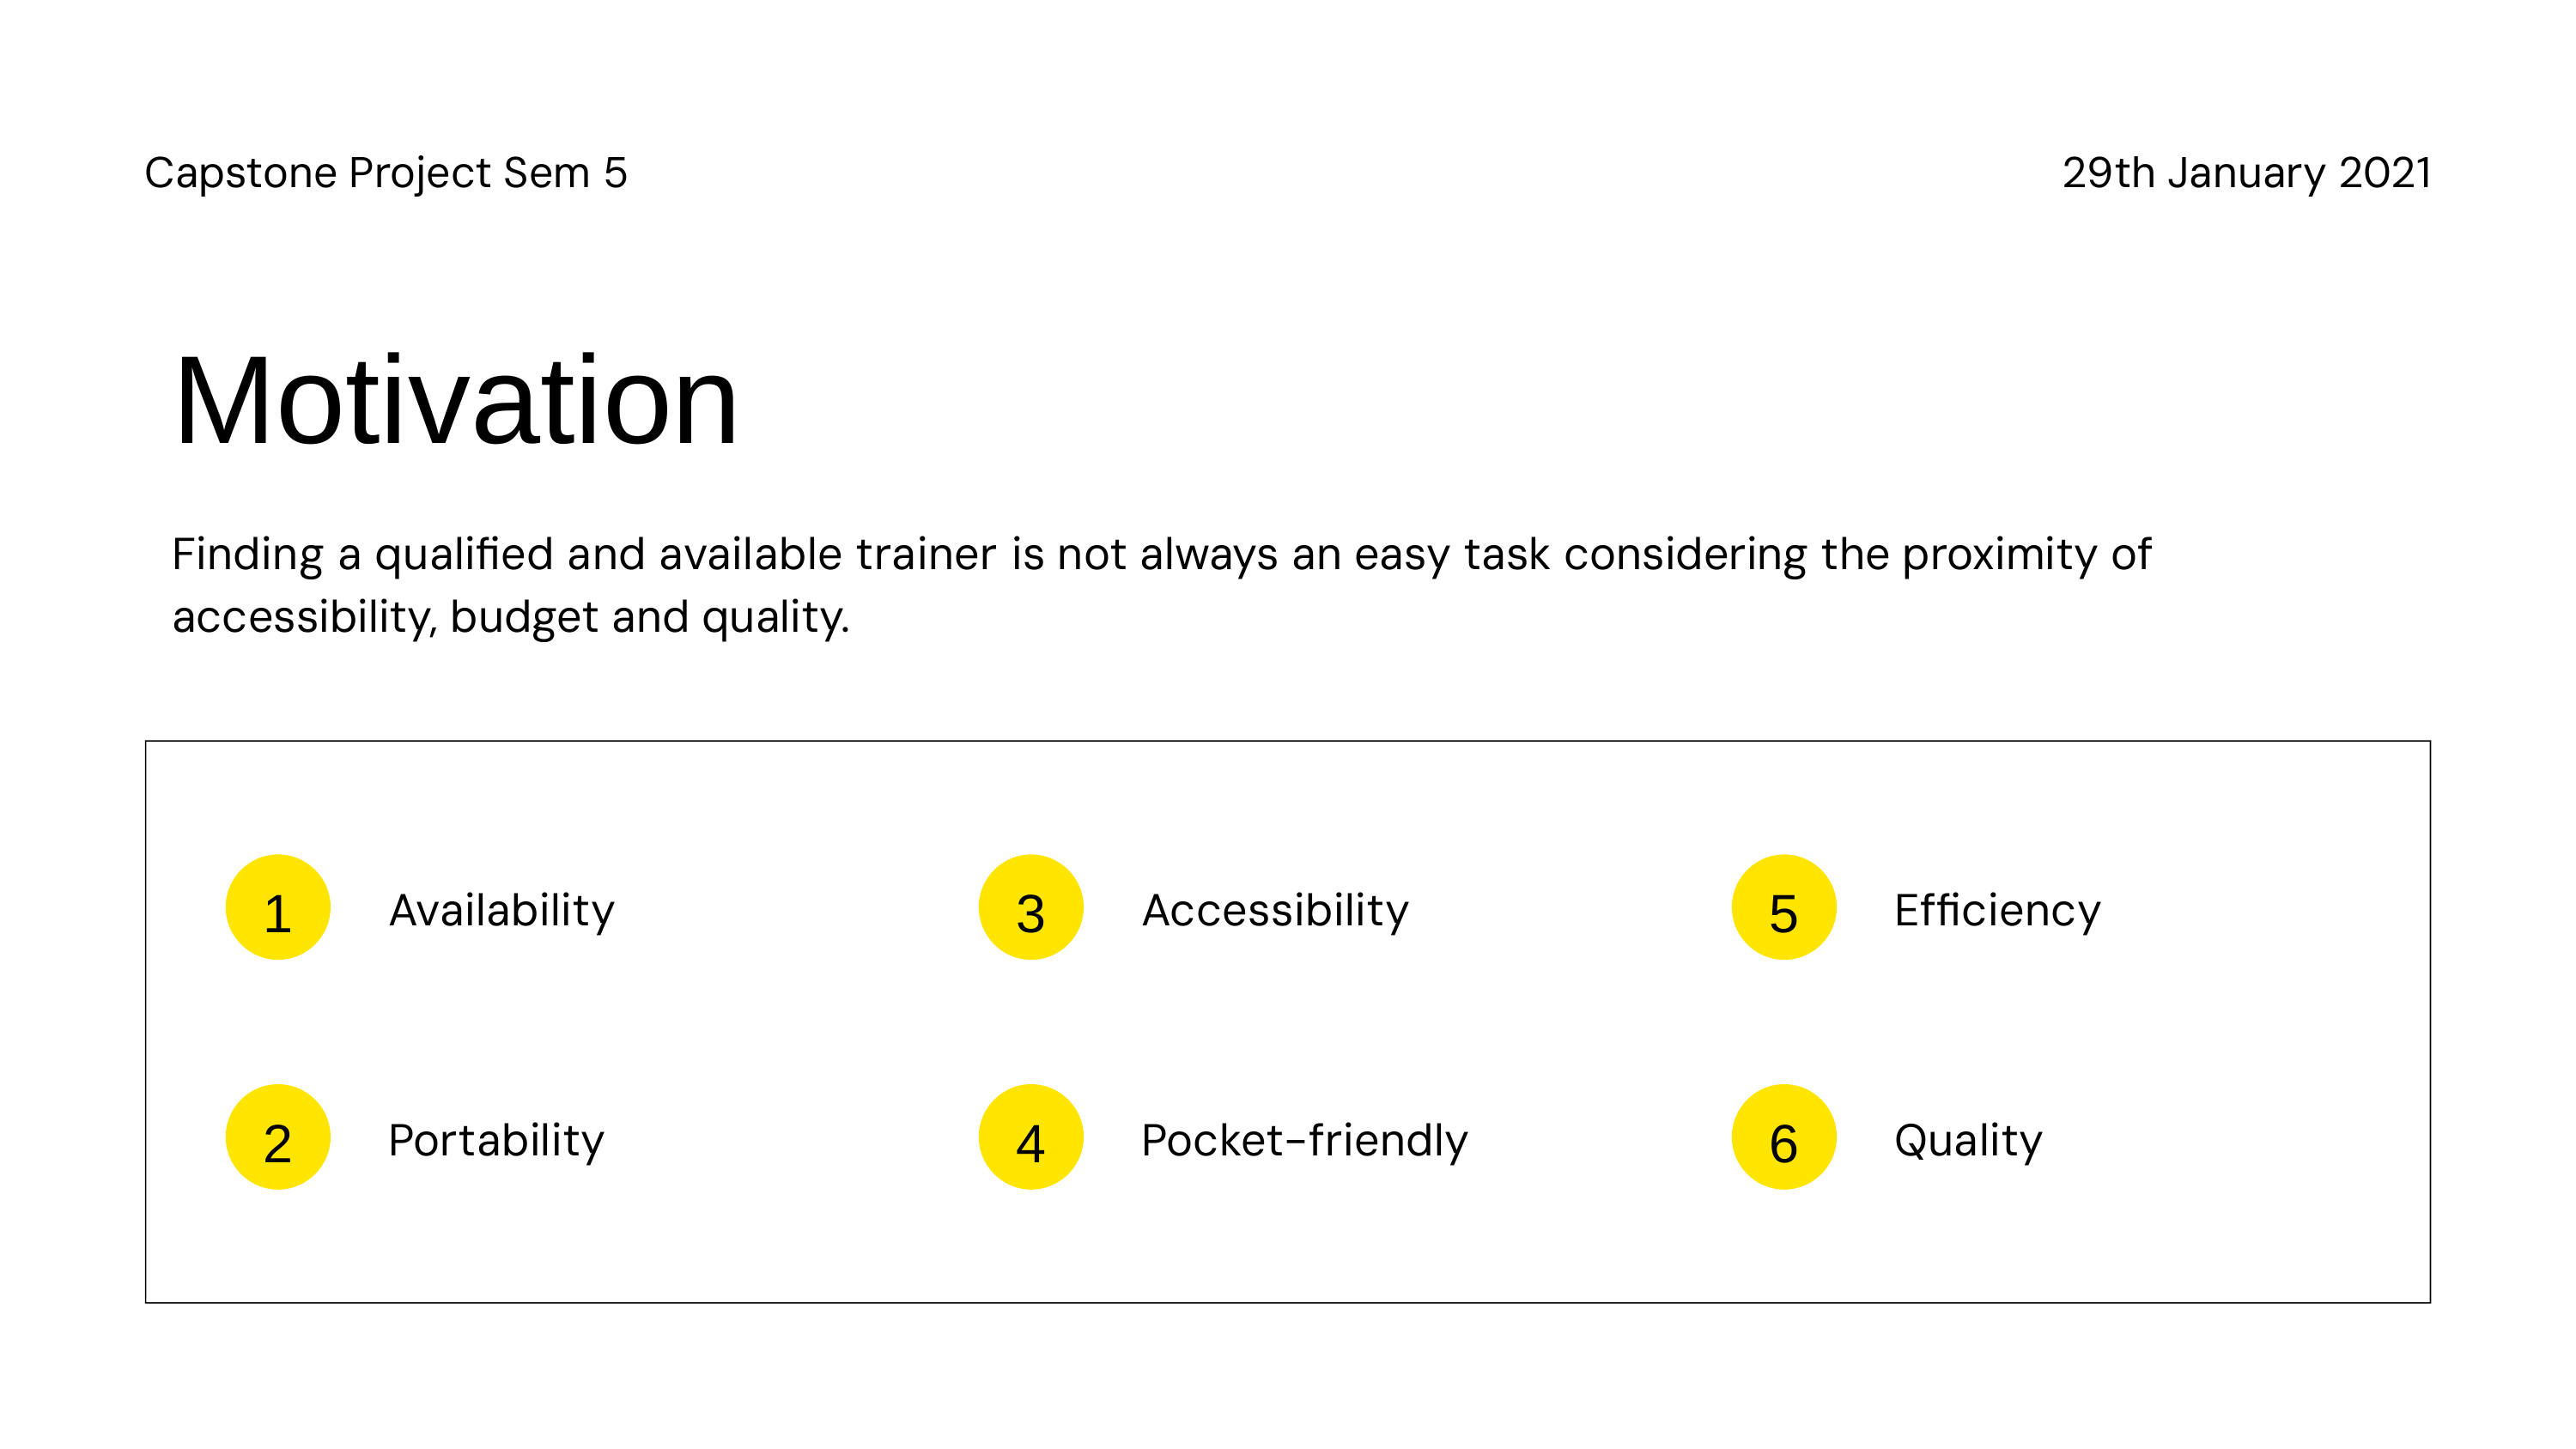

Capstone Project Sem 5
29th January 2021
Motivation
Finding a qualified and available trainer is not always an easy task considering the proximity of accessibility, budget and quality.

1

3

5
Availability
Accessibility
Efficiency

2

4

6
Portability
Pocket-friendly
Quality